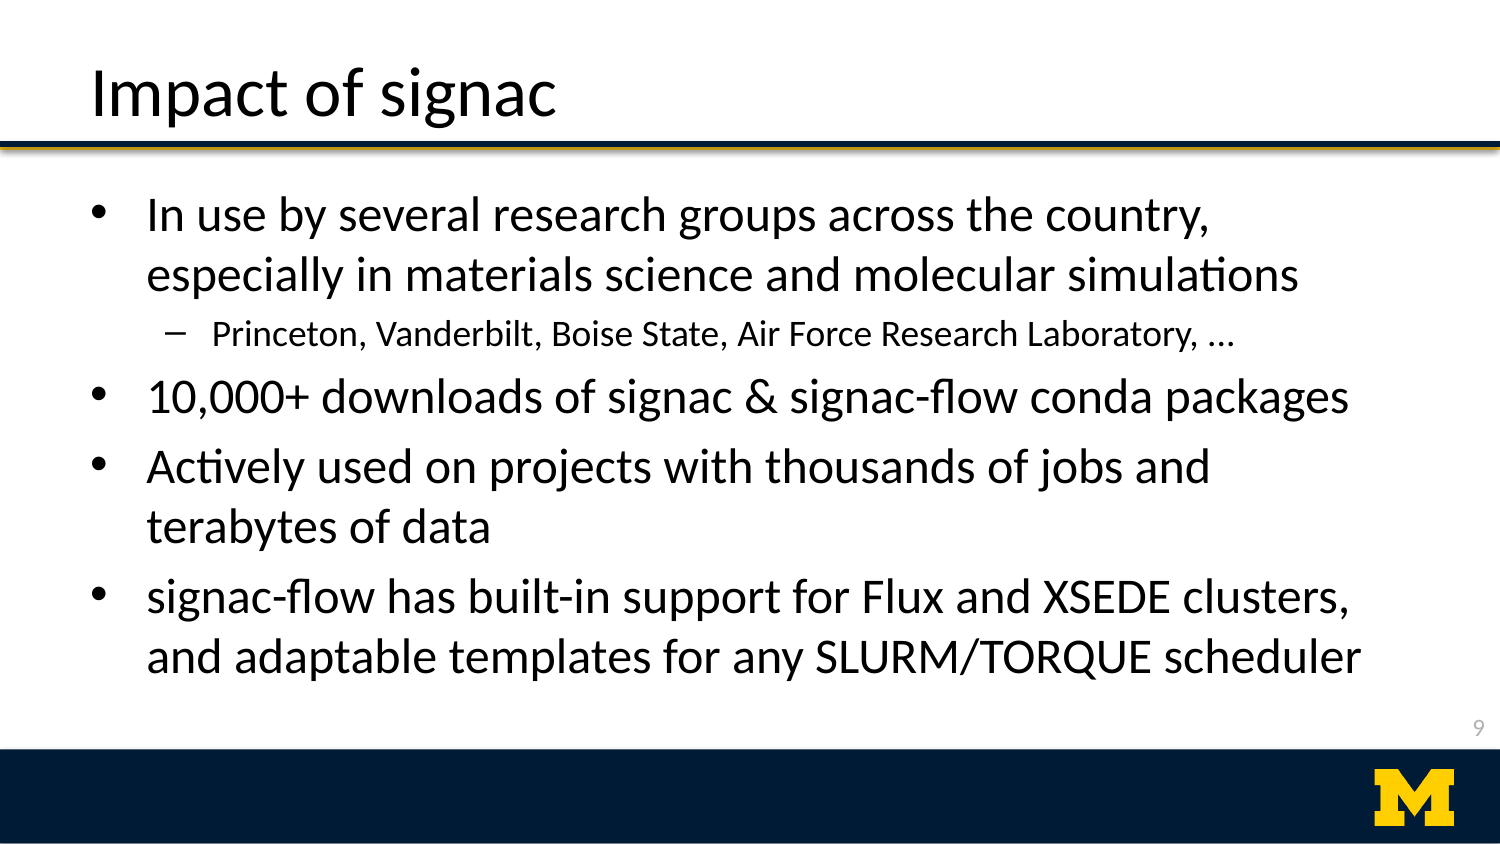

# Impact of signac
In use by several research groups across the country, especially in materials science and molecular simulations
Princeton, Vanderbilt, Boise State, Air Force Research Laboratory, ...
10,000+ downloads of signac & signac-flow conda packages
Actively used on projects with thousands of jobs and terabytes of data
signac-flow has built-in support for Flux and XSEDE clusters, and adaptable templates for any SLURM/TORQUE scheduler
9